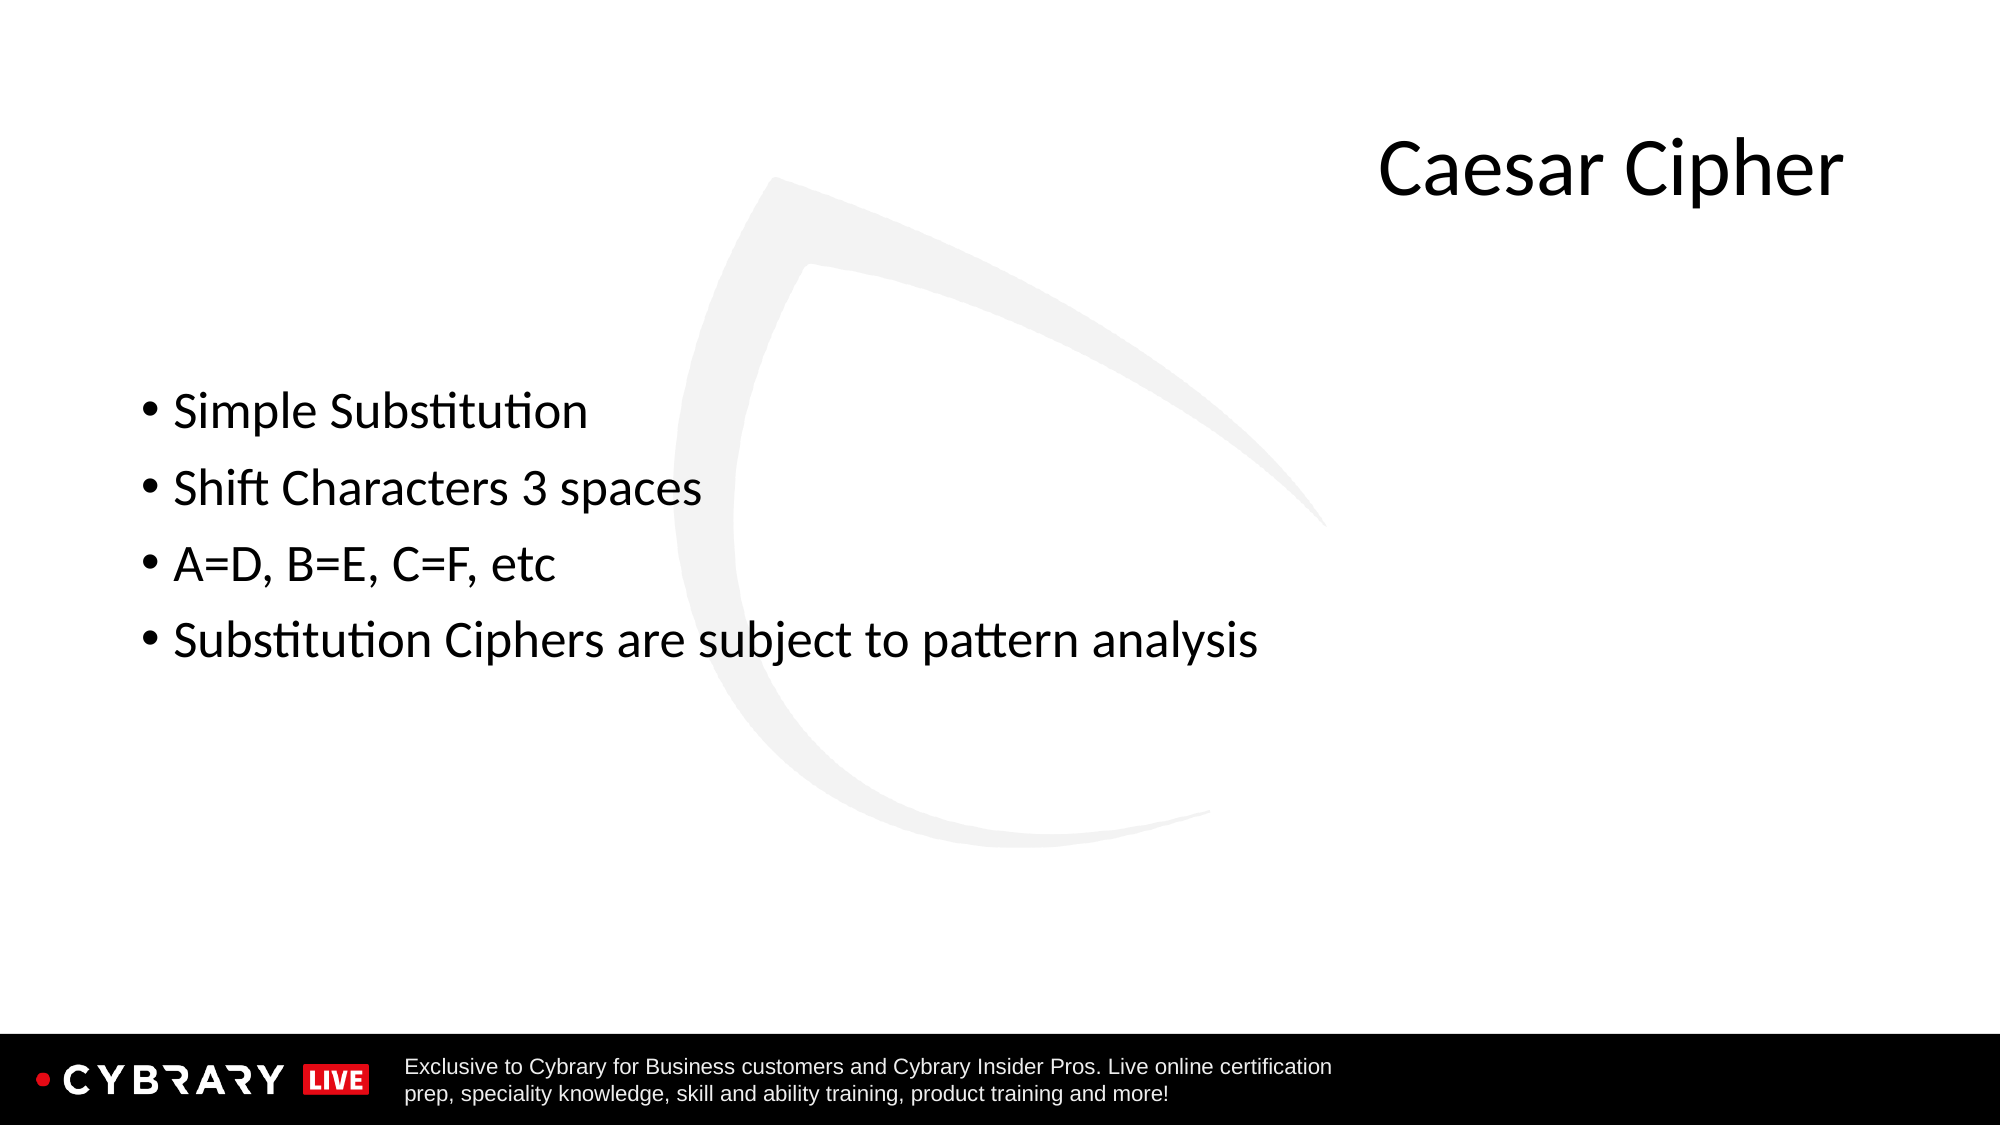

# Caesar Cipher
Simple Substitution
Shift Characters 3 spaces
A=D, B=E, C=F, etc
Substitution Ciphers are subject to pattern analysis

129